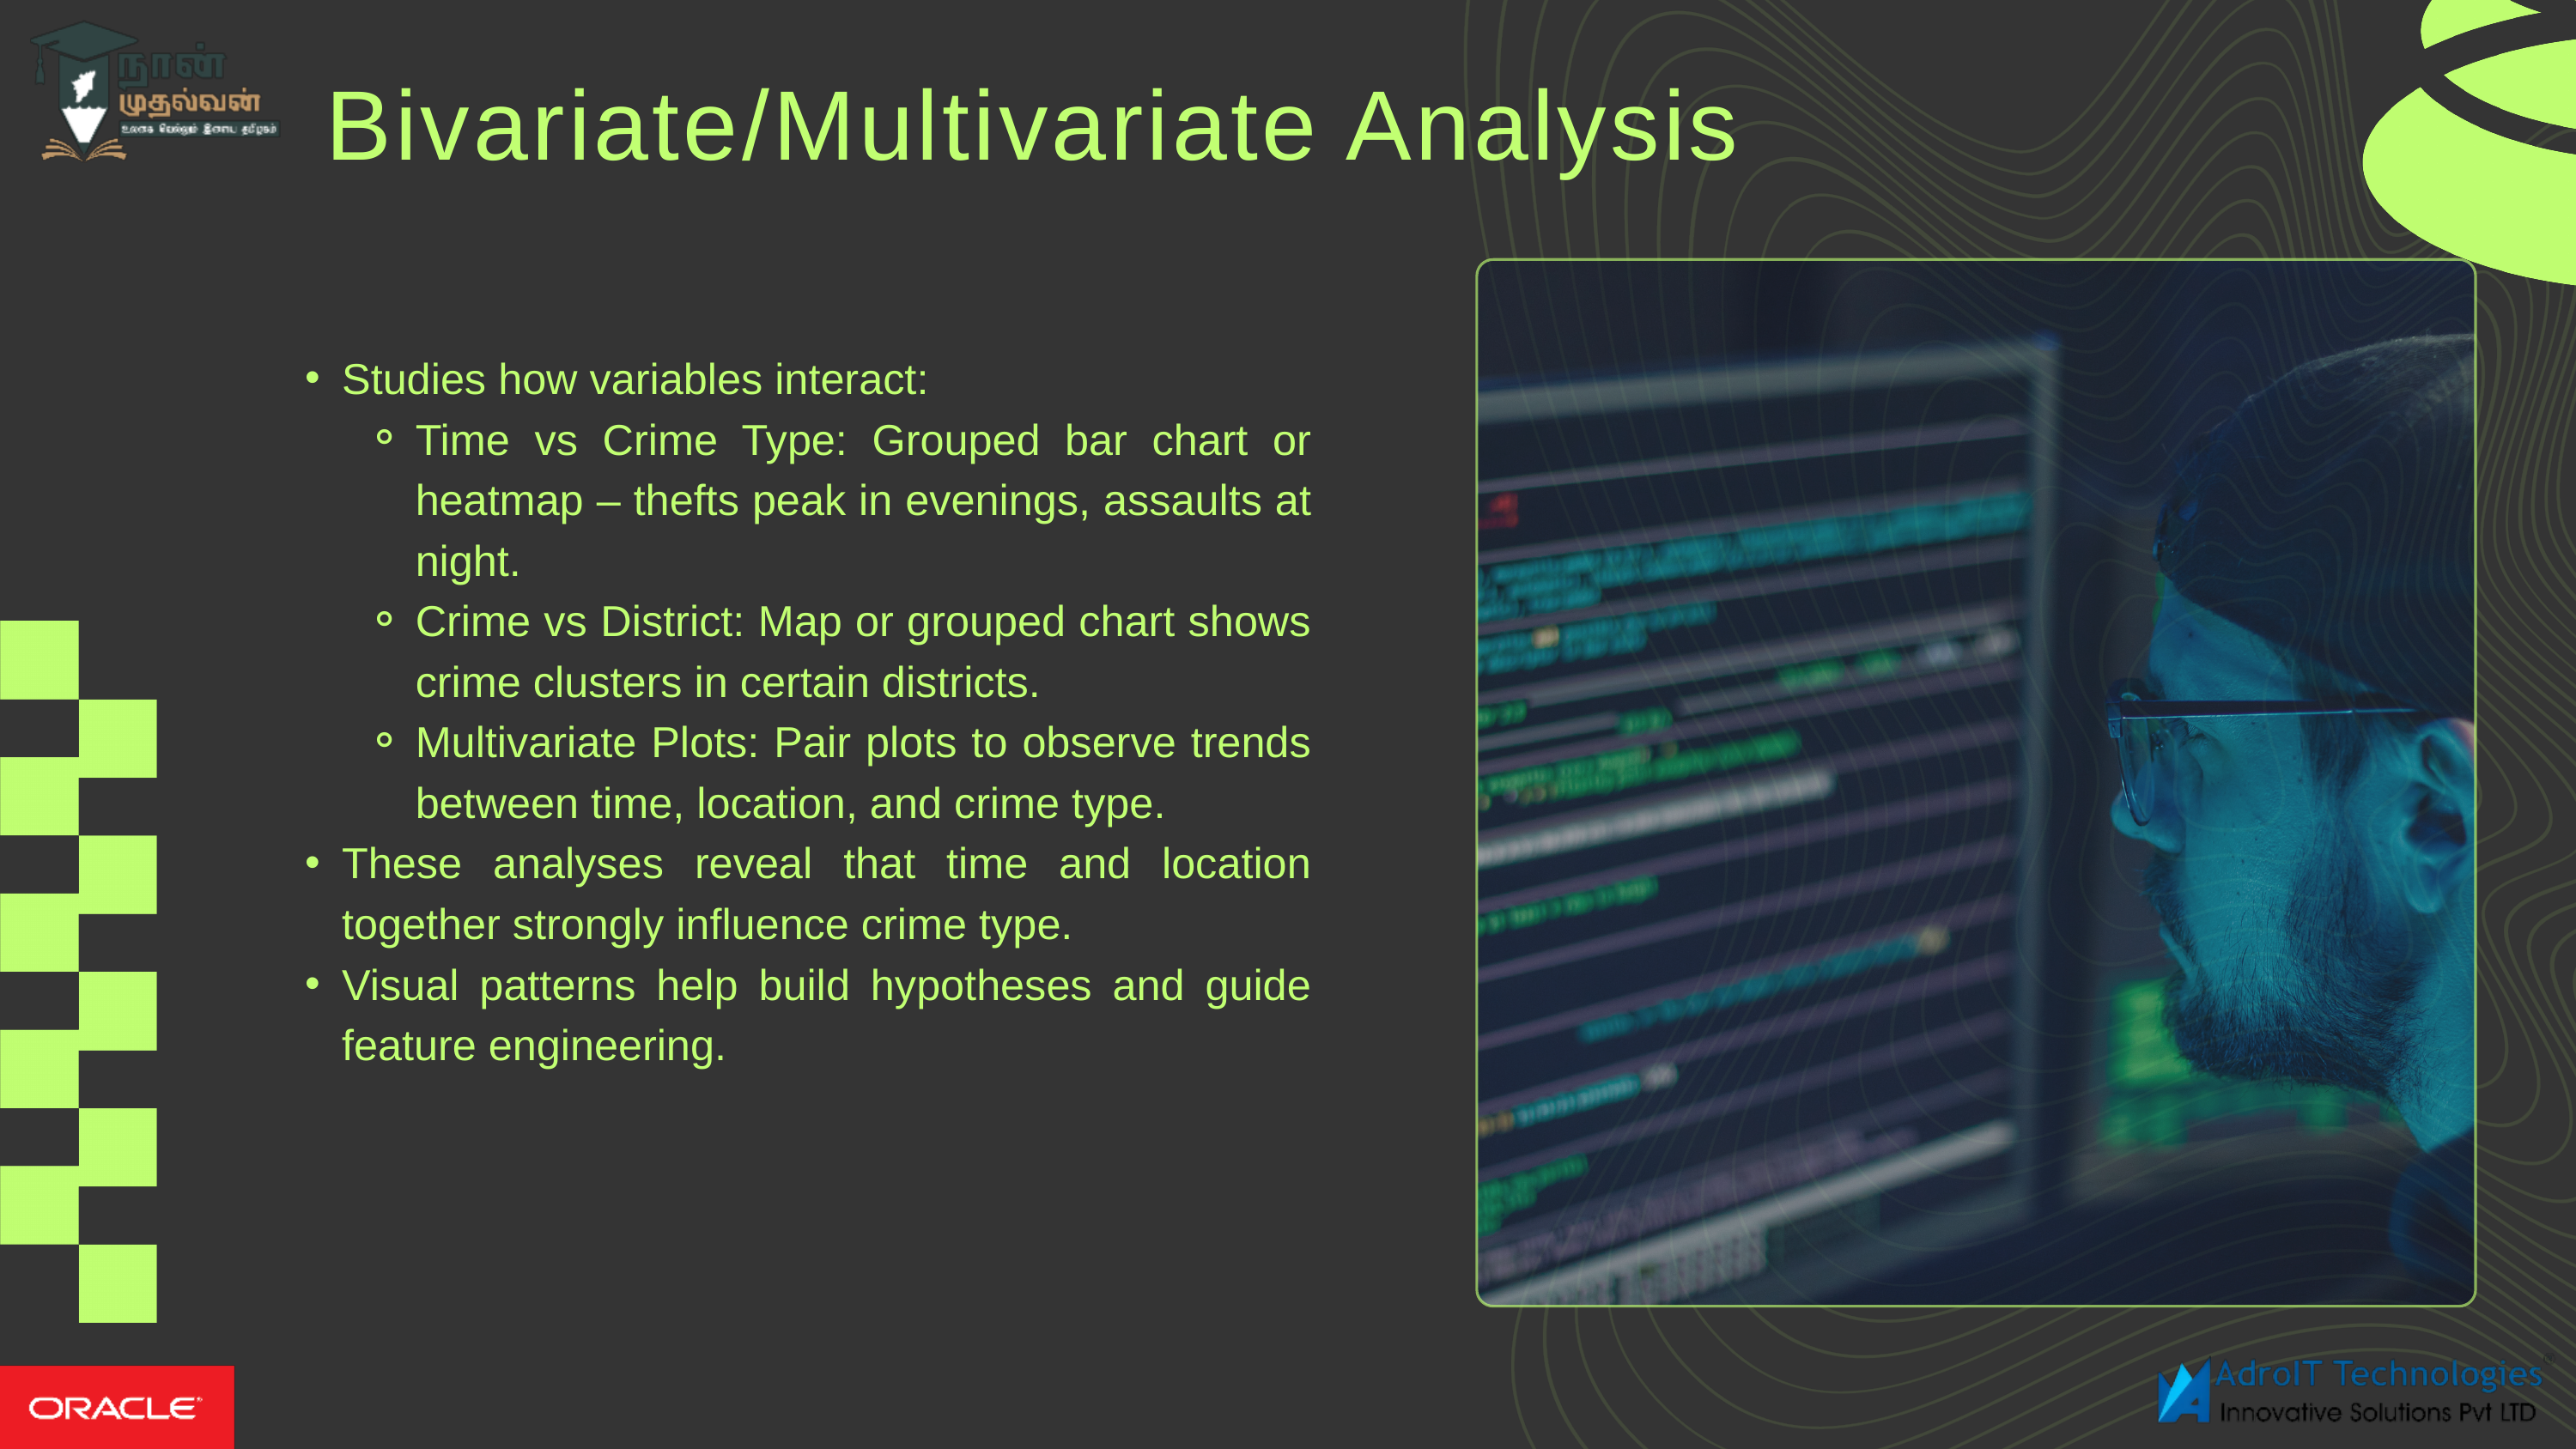

Bivariate/Multivariate Analysis

Studies how variables interact:
Time vs Crime Type: Grouped bar chart or heatmap – thefts peak in evenings, assaults at night.
Crime vs District: Map or grouped chart shows crime clusters in certain districts.
Multivariate Plots: Pair plots to observe trends between time, location, and crime type.
These analyses reveal that time and location together strongly influence crime type.
Visual patterns help build hypotheses and guide feature engineering.